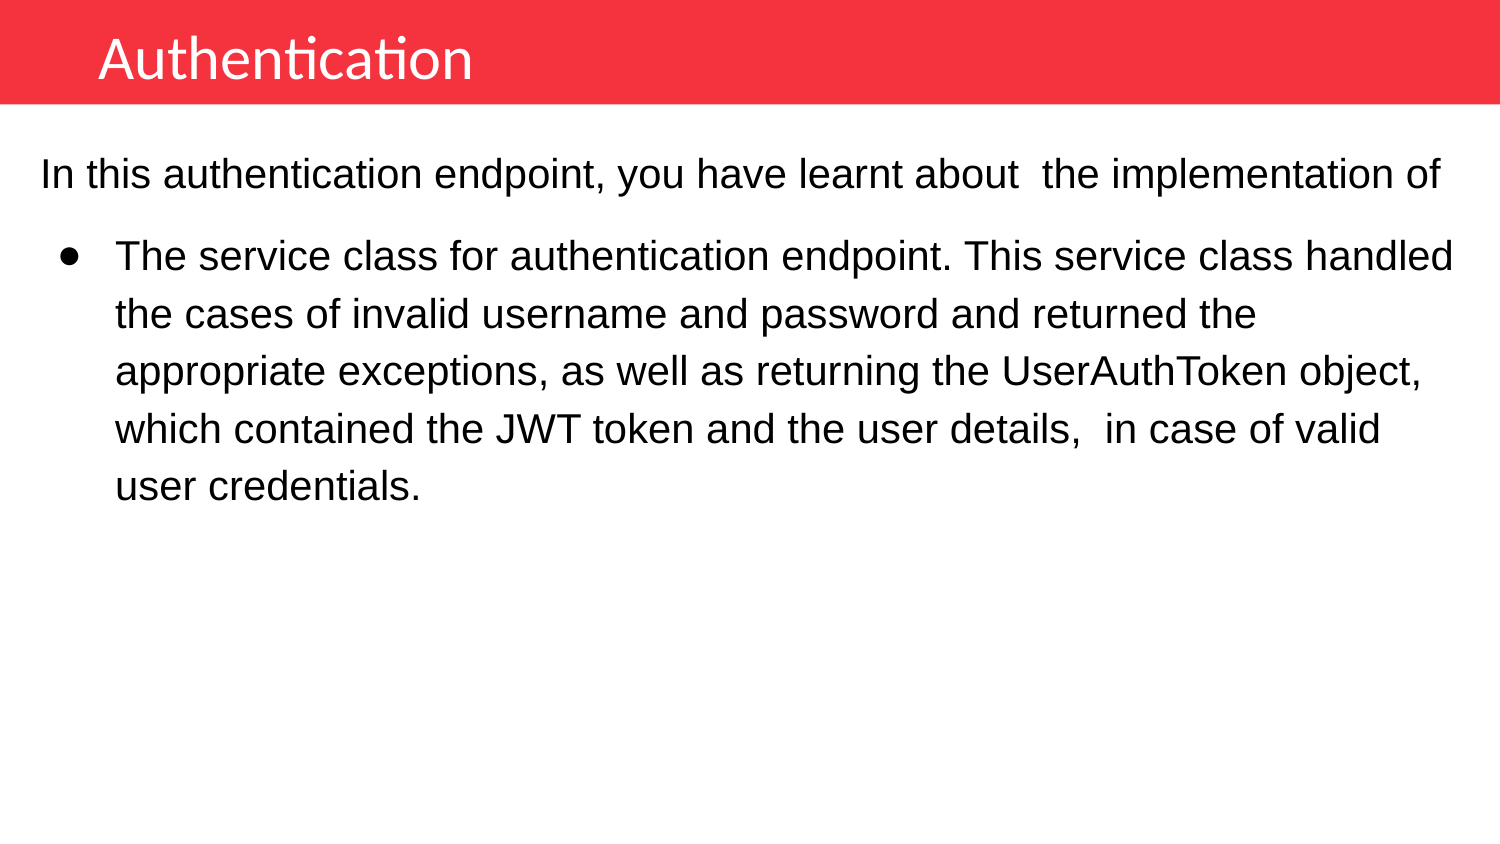

Authentication

In this authentication endpoint, you have learnt about  the implementation of
The service class for authentication endpoint. This service class handled the cases of invalid username and password and returned the appropriate exceptions, as well as returning the UserAuthToken object, which contained the JWT token and the user details,  in case of valid user credentials.